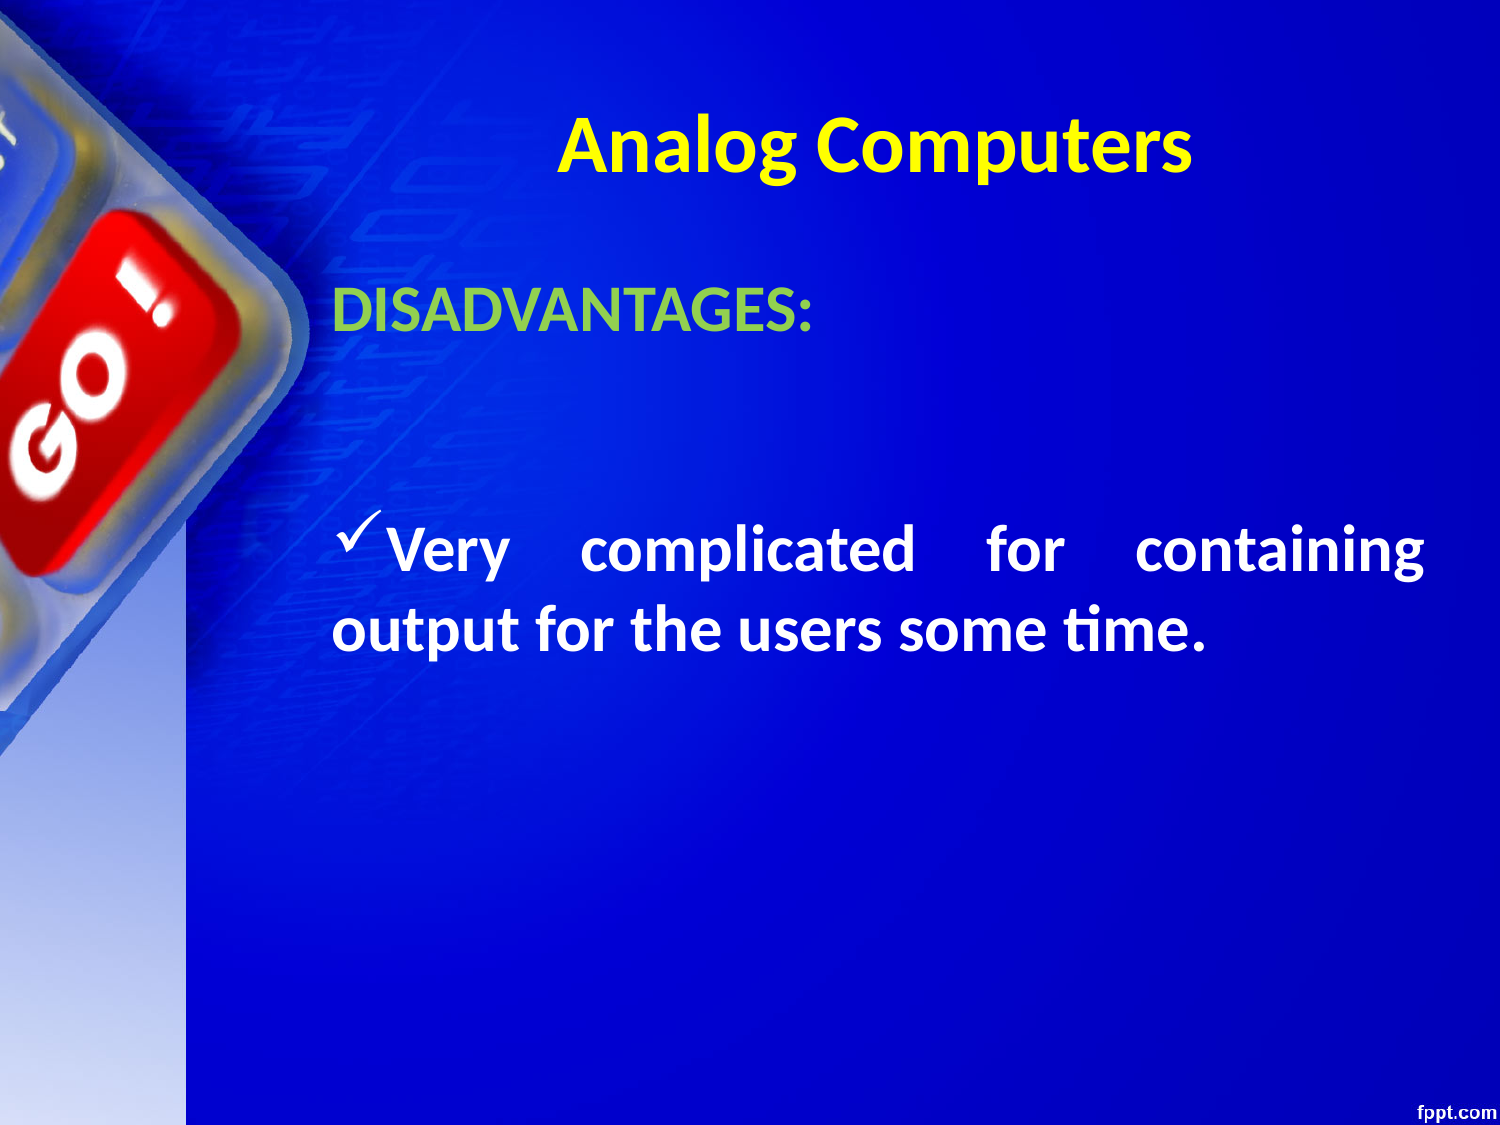

# Analog Computers
DISADVANTAGES:

Very complicated for containing output for the users some time.